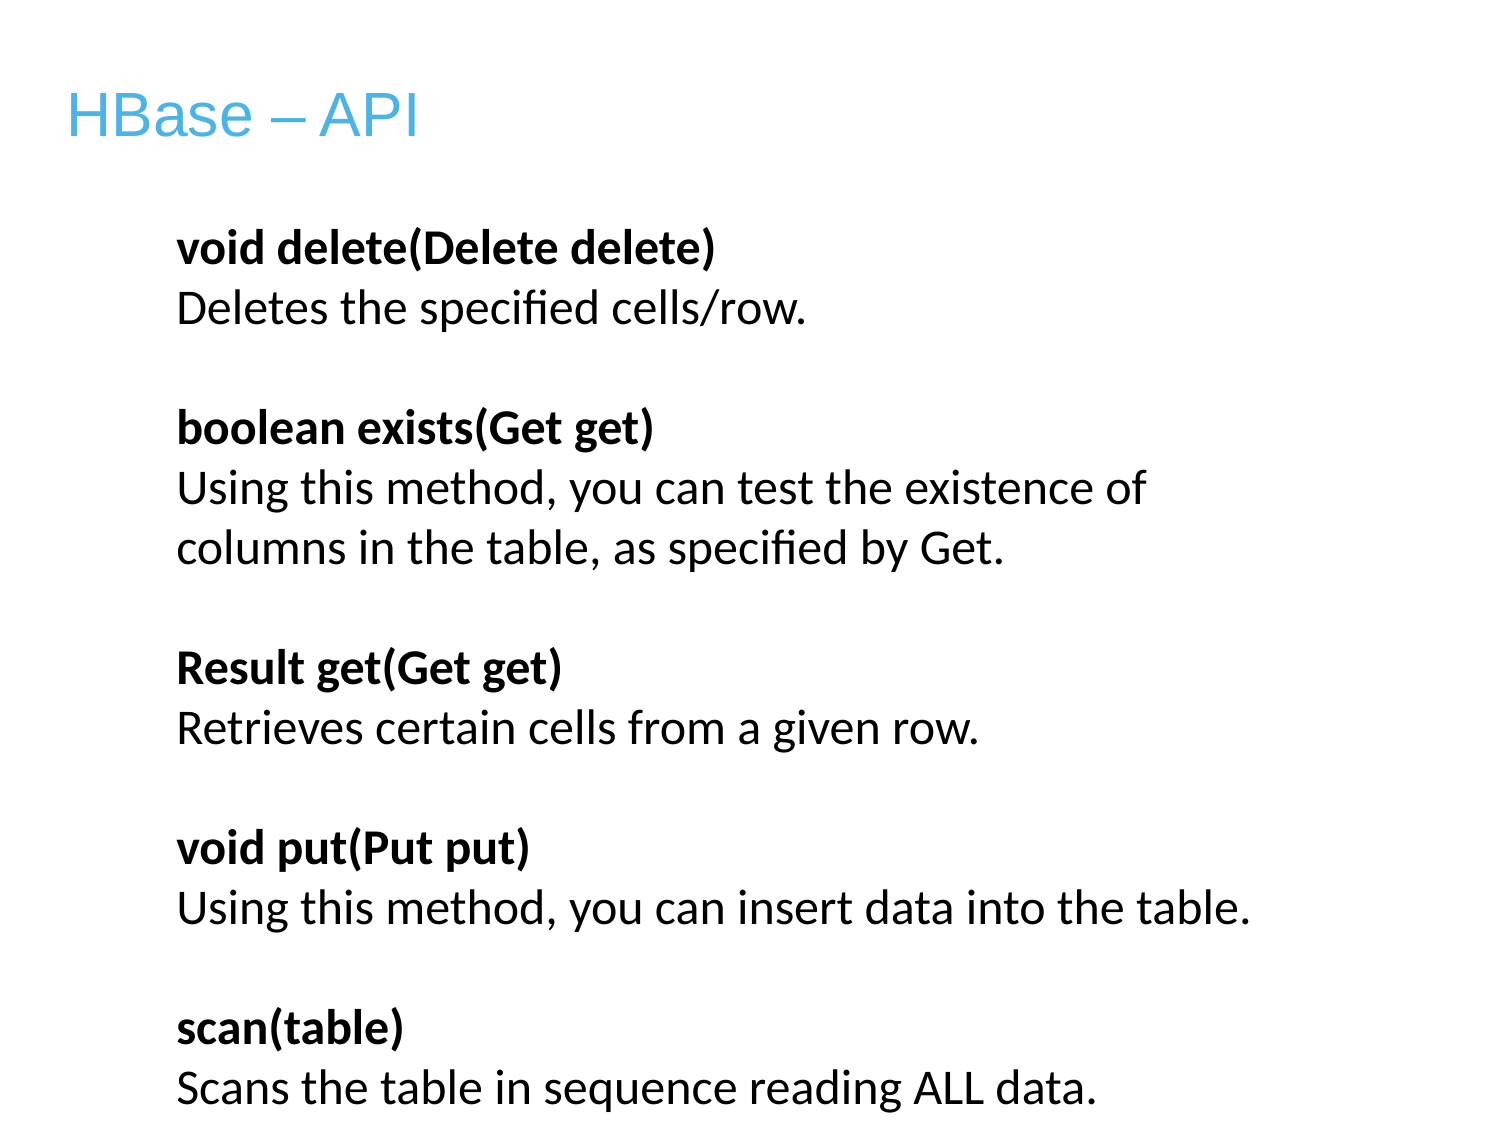

HBase – API
void delete(Delete delete)
Deletes the specified cells/row.

boolean exists(Get get)
Using this method, you can test the existence of
columns in the table, as specified by Get.

Result get(Get get)
Retrieves certain cells from a given row.

void put(Put put)
Using this method, you can insert data into the table.

scan(table)
Scans the table in sequence reading ALL data.